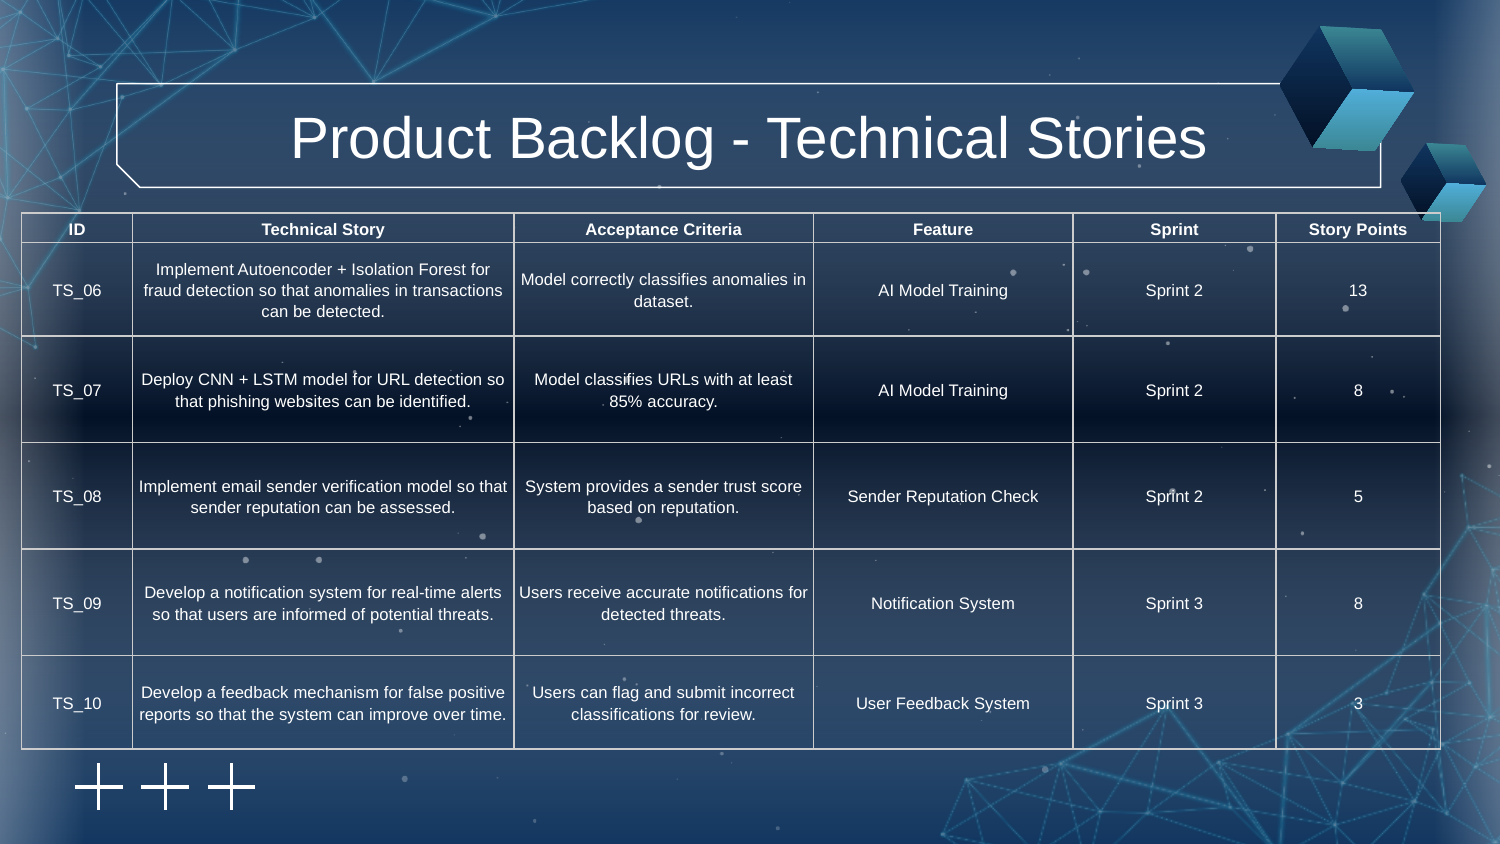

# Product Backlog - Technical Stories

| ID | Technical Story | Acceptance Criteria | Feature | Sprint | Story Points |
| --- | --- | --- | --- | --- | --- |
| TS\_06 | Implement Autoencoder + Isolation Forest for fraud detection so that anomalies in transactions can be detected. | Model correctly classifies anomalies in dataset. | AI Model Training | Sprint 2 | 13 |
| TS\_07 | Deploy CNN + LSTM model for URL detection so that phishing websites can be identified. | Model classifies URLs with at least 85% accuracy. | AI Model Training | Sprint 2 | 8 |
| TS\_08 | Implement email sender verification model so that sender reputation can be assessed. | System provides a sender trust score based on reputation. | Sender Reputation Check | Sprint 2 | 5 |
| TS\_09 | Develop a notification system for real-time alerts so that users are informed of potential threats. | Users receive accurate notifications for detected threats. | Notification System | Sprint 3 | 8 |
| TS\_10 | Develop a feedback mechanism for false positive reports so that the system can improve over time. | Users can flag and submit incorrect classifications for review. | User Feedback System | Sprint 3 | 3 |